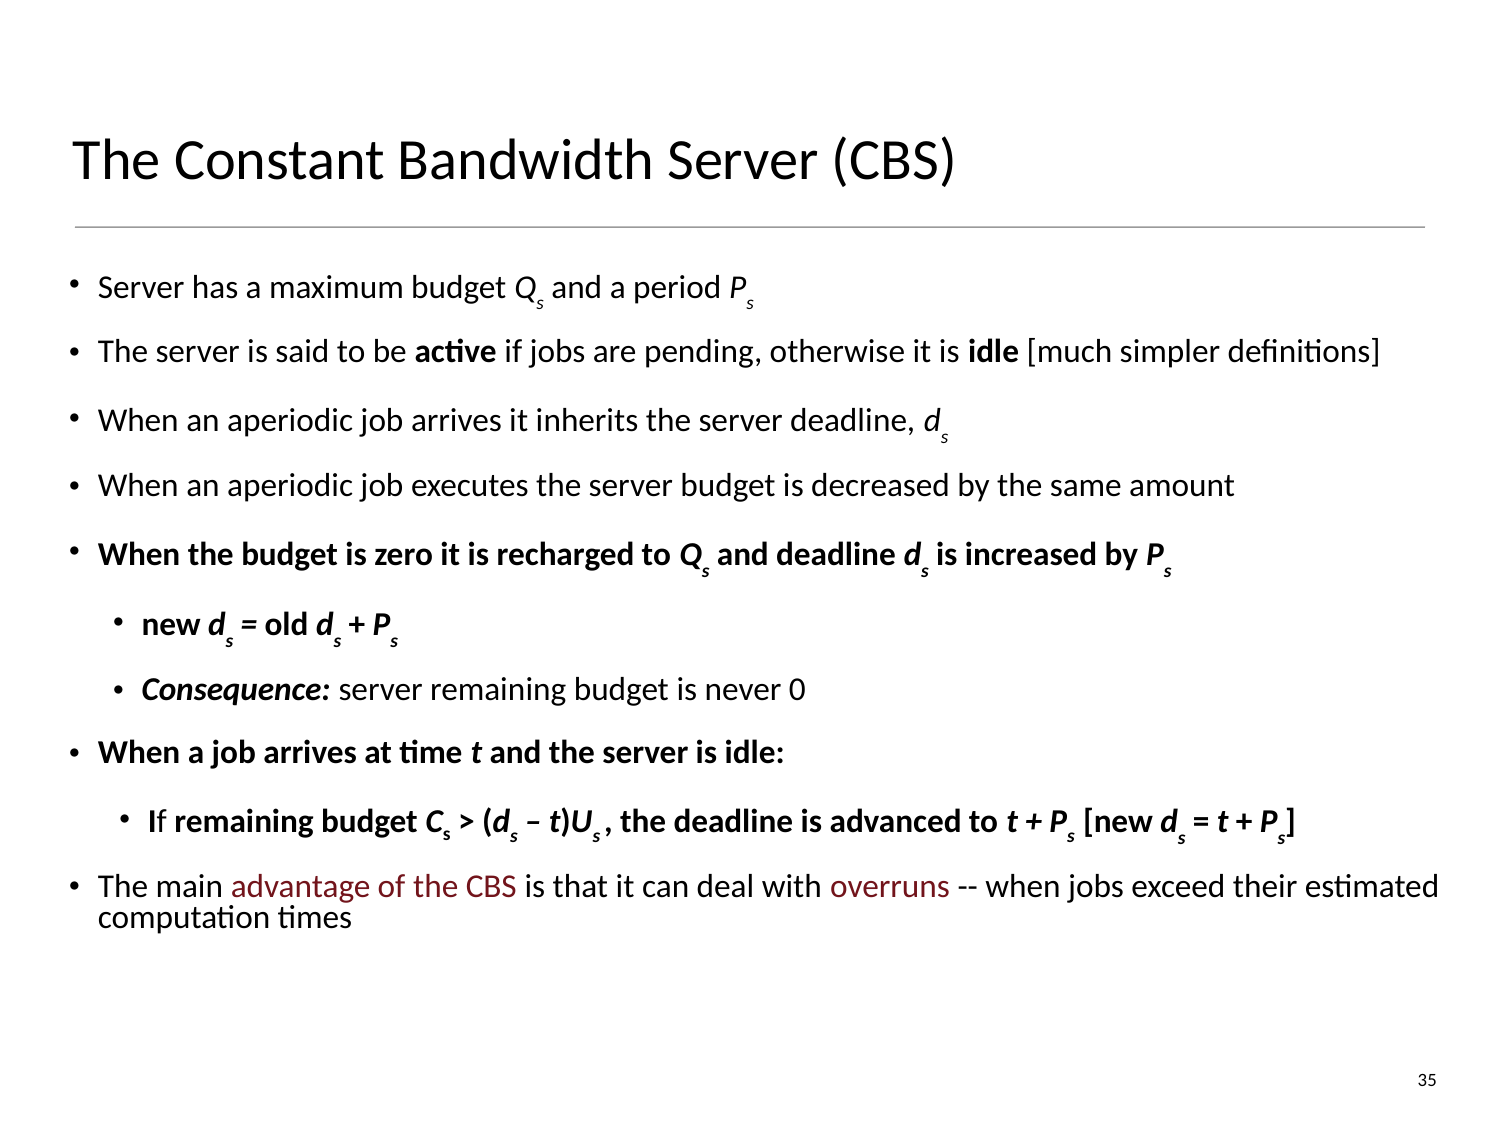

# The Constant Bandwidth Server (CBS)

Server has a maximum budget Qs and a period Ps
The server is said to be active if jobs are pending, otherwise it is idle [much simpler definitions]
When an aperiodic job arrives it inherits the server deadline, ds
When an aperiodic job executes the server budget is decreased by the same amount
When the budget is zero it is recharged to Qs and deadline ds is increased by Ps
new ds = old ds + Ps
Consequence: server remaining budget is never 0
When a job arrives at time t and the server is idle:
If remaining budget Cs > (ds – t)Us , the deadline is advanced to t + Ps  [new ds = t + Ps]
The main advantage of the CBS is that it can deal with overruns -- when jobs exceed their estimated computation times
35